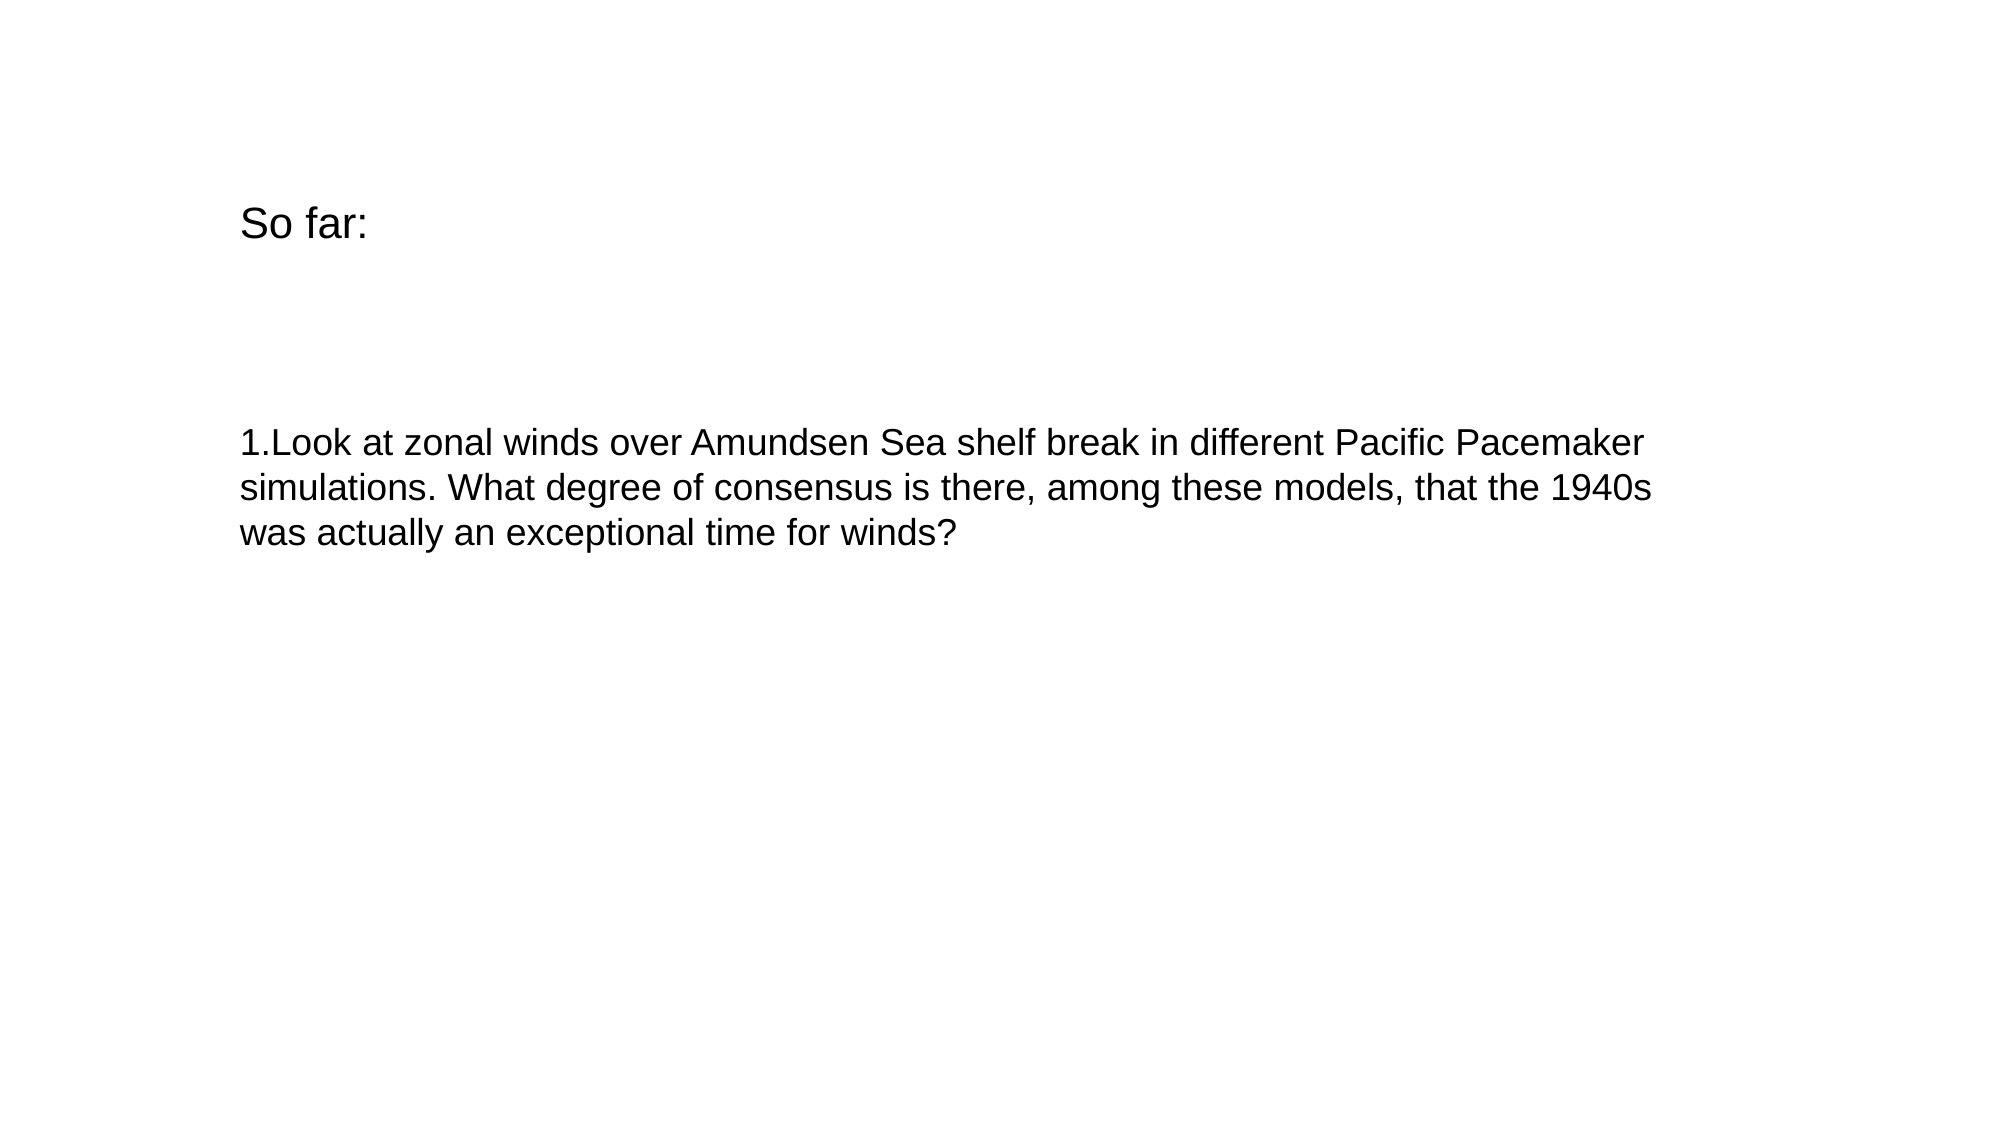

So far:
Look at zonal winds over Amundsen Sea shelf break in different Pacific Pacemaker simulations. What degree of consensus is there, among these models, that the 1940s was actually an exceptional time for winds?